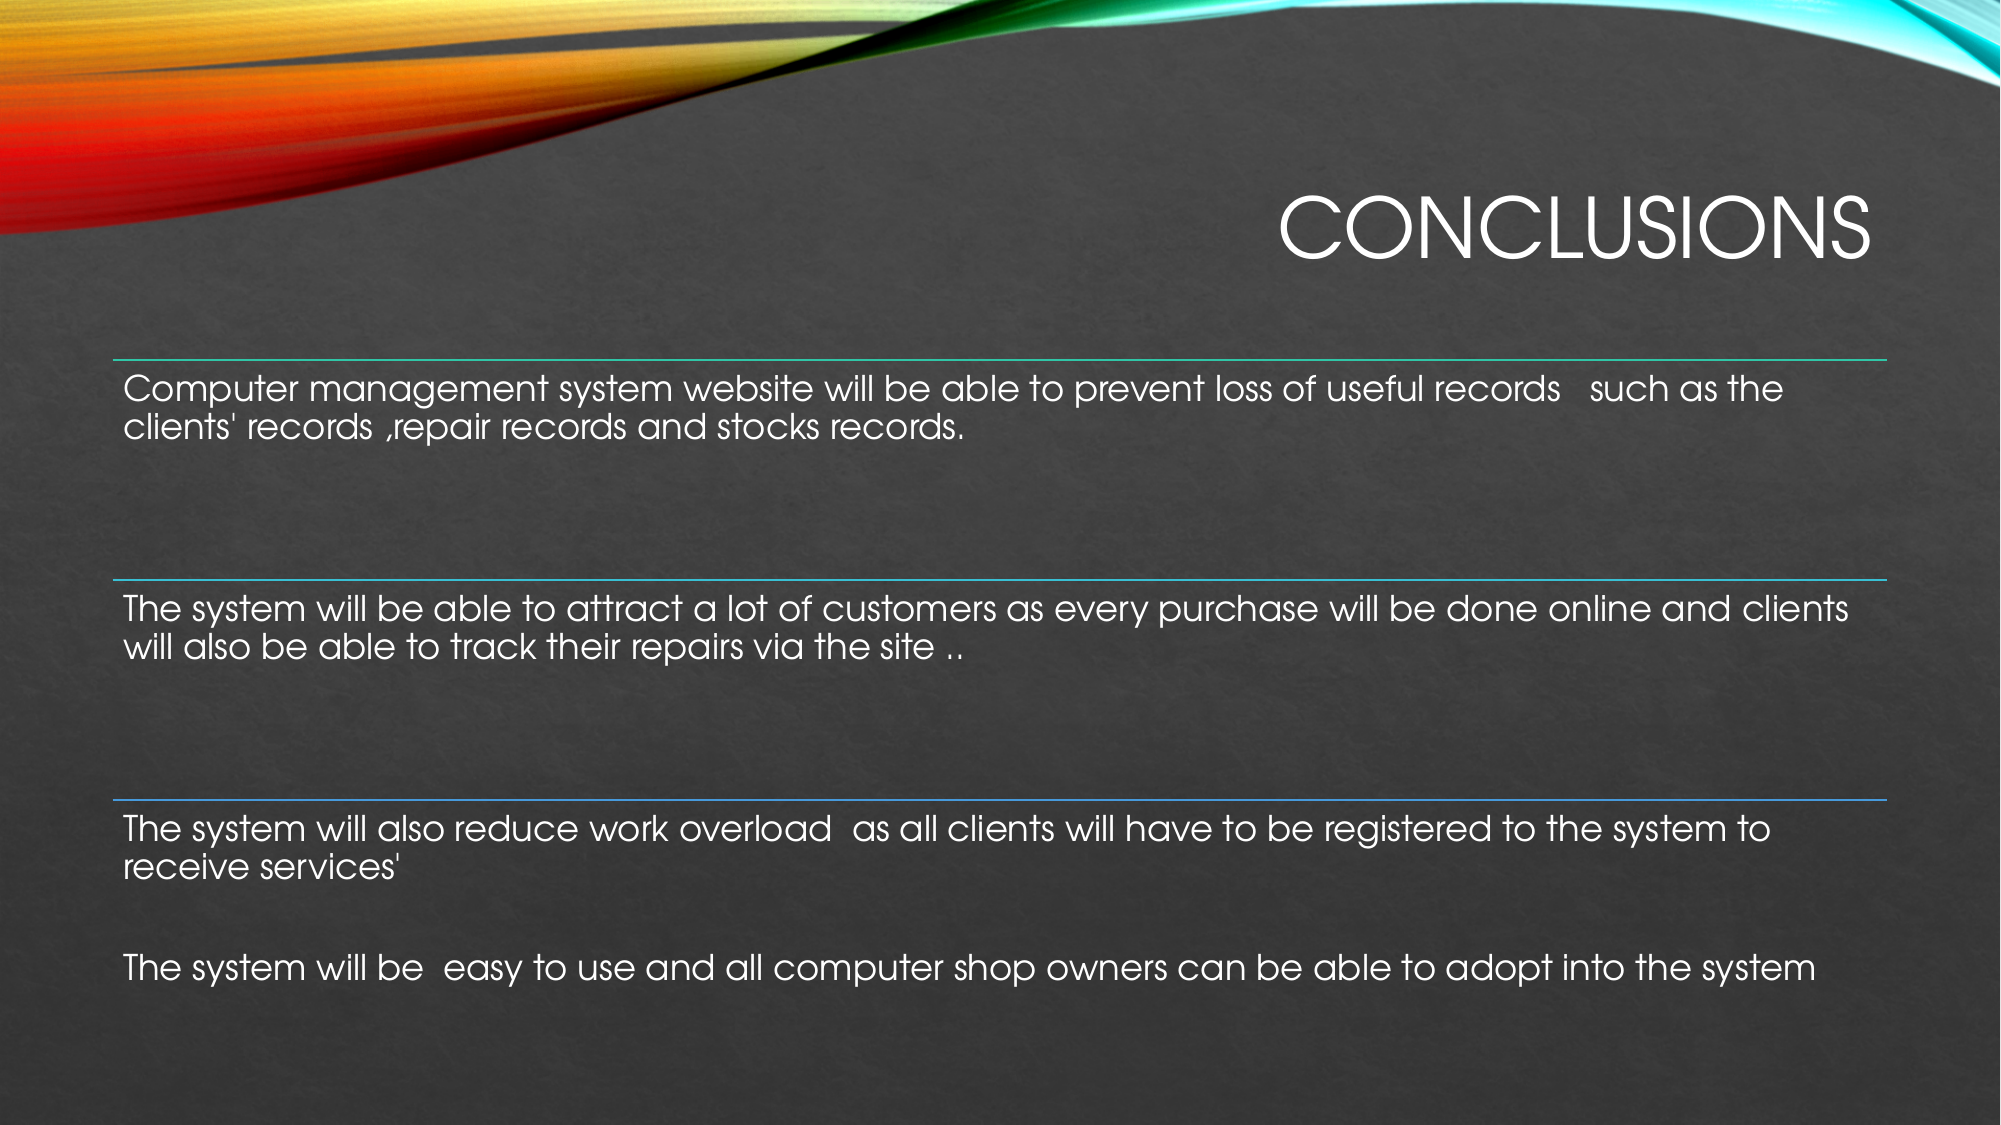

# CONCLUSIONS

Computer management system website will be able to prevent loss of useful records   such as the clients' records ,repair records and stocks records.

The system will be able to attract a lot of customers as every purchase will be done online and clients will also be able to track their repairs via the site ..

The system will also reduce work overload  as all clients will have to be registered to the system to receive services'

The system will be  easy to use and all computer shop owners can be able to adopt into the system